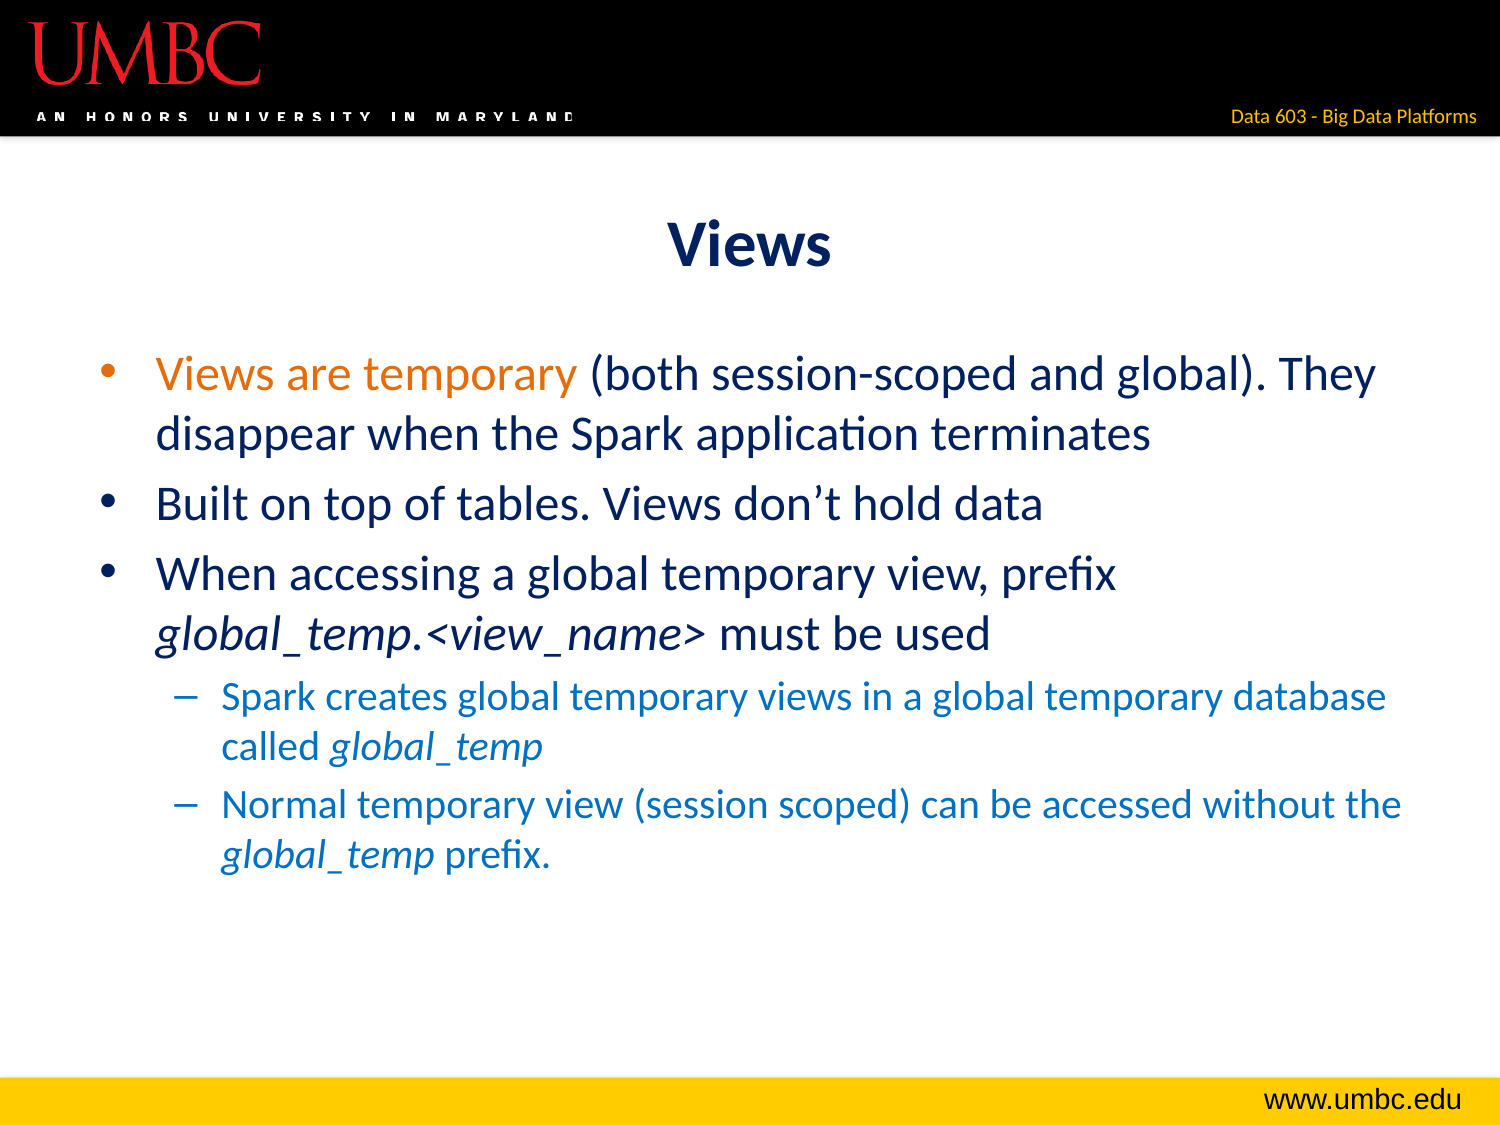

# Views
Views are temporary (both session-scoped and global). They disappear when the Spark application terminates
Built on top of tables. Views don’t hold data
When accessing a global temporary view, prefix global_temp.<view_name> must be used
Spark creates global temporary views in a global temporary database called global_temp
Normal temporary view (session scoped) can be accessed without the global_temp prefix.